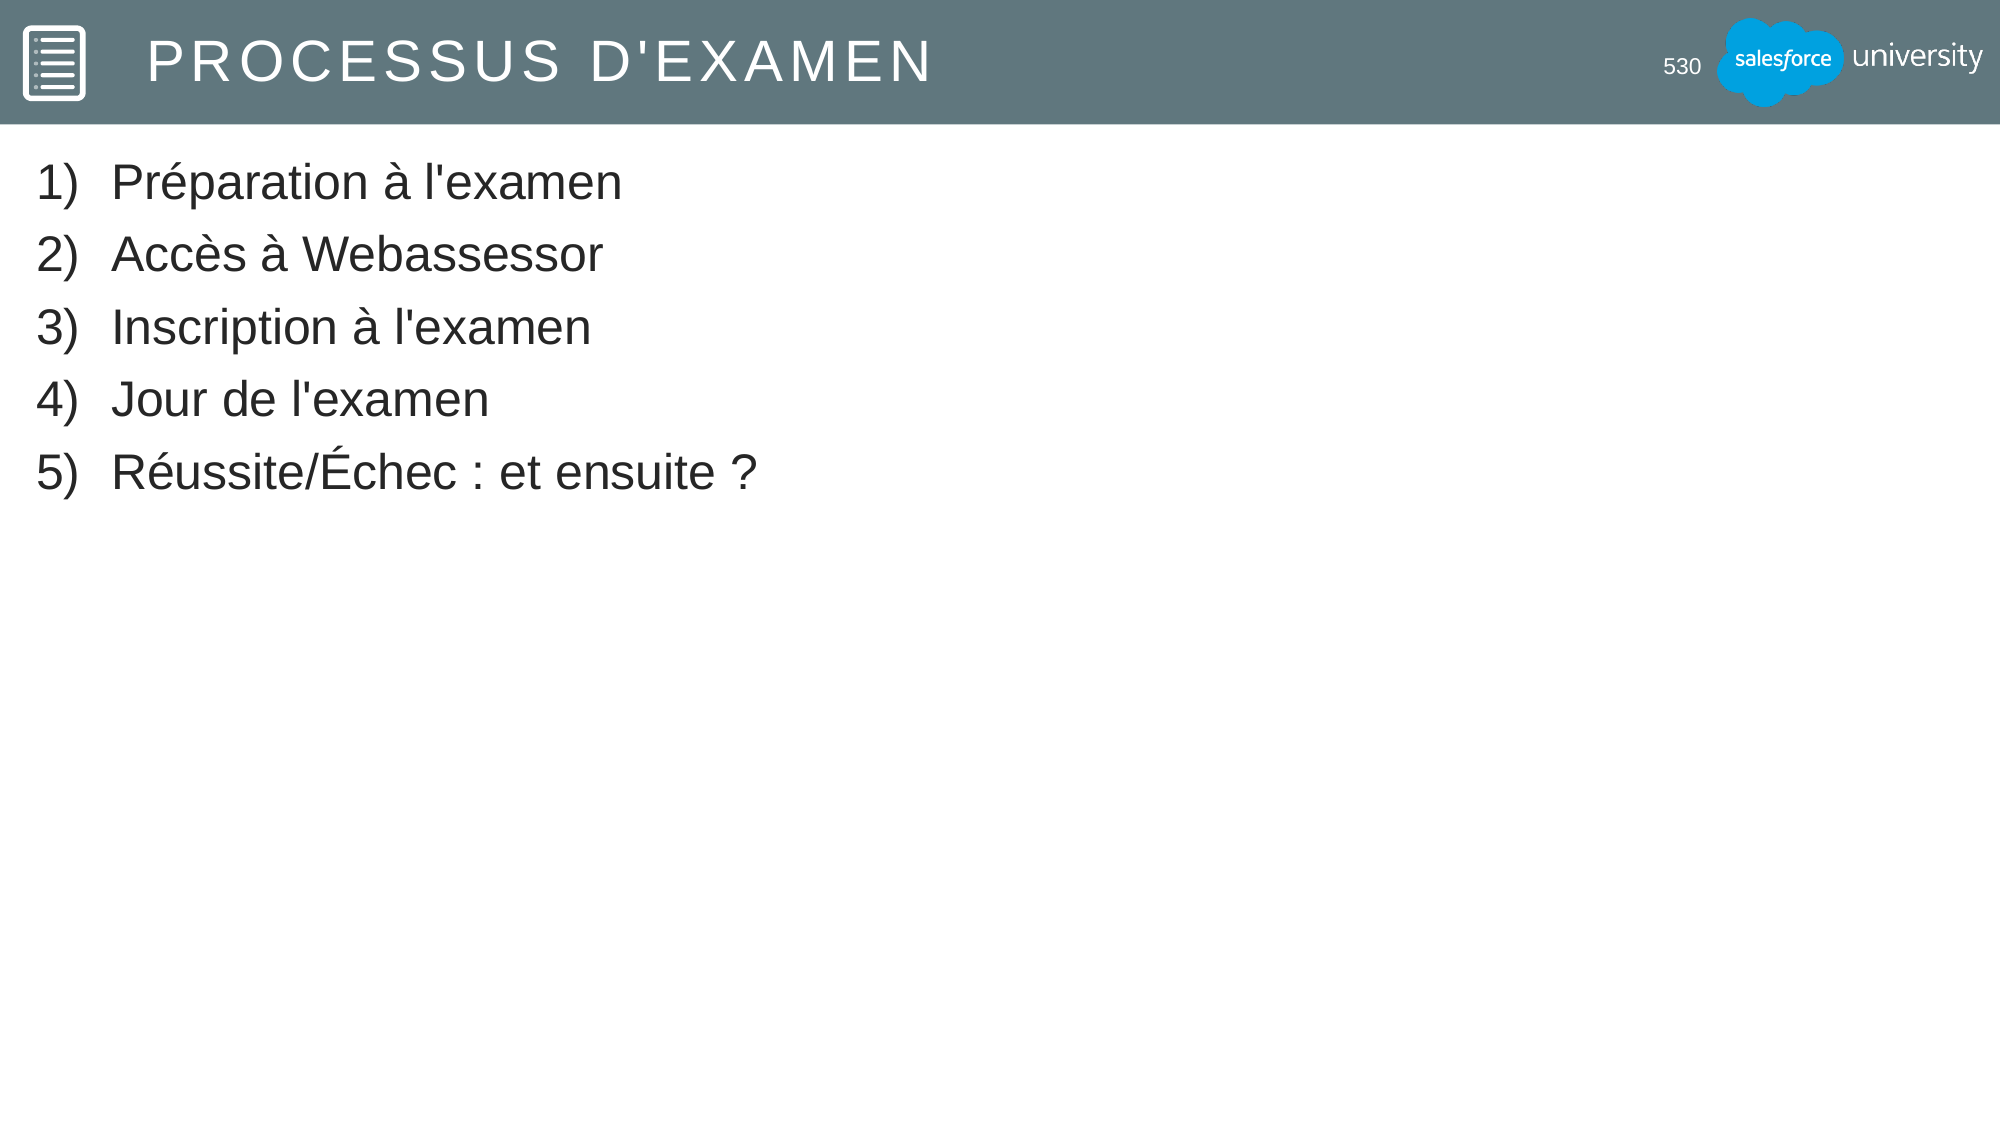

# Processus d'examen
530
Préparation à l'examen
Accès à Webassessor
Inscription à l'examen
Jour de l'examen
Réussite/Échec : et ensuite ?